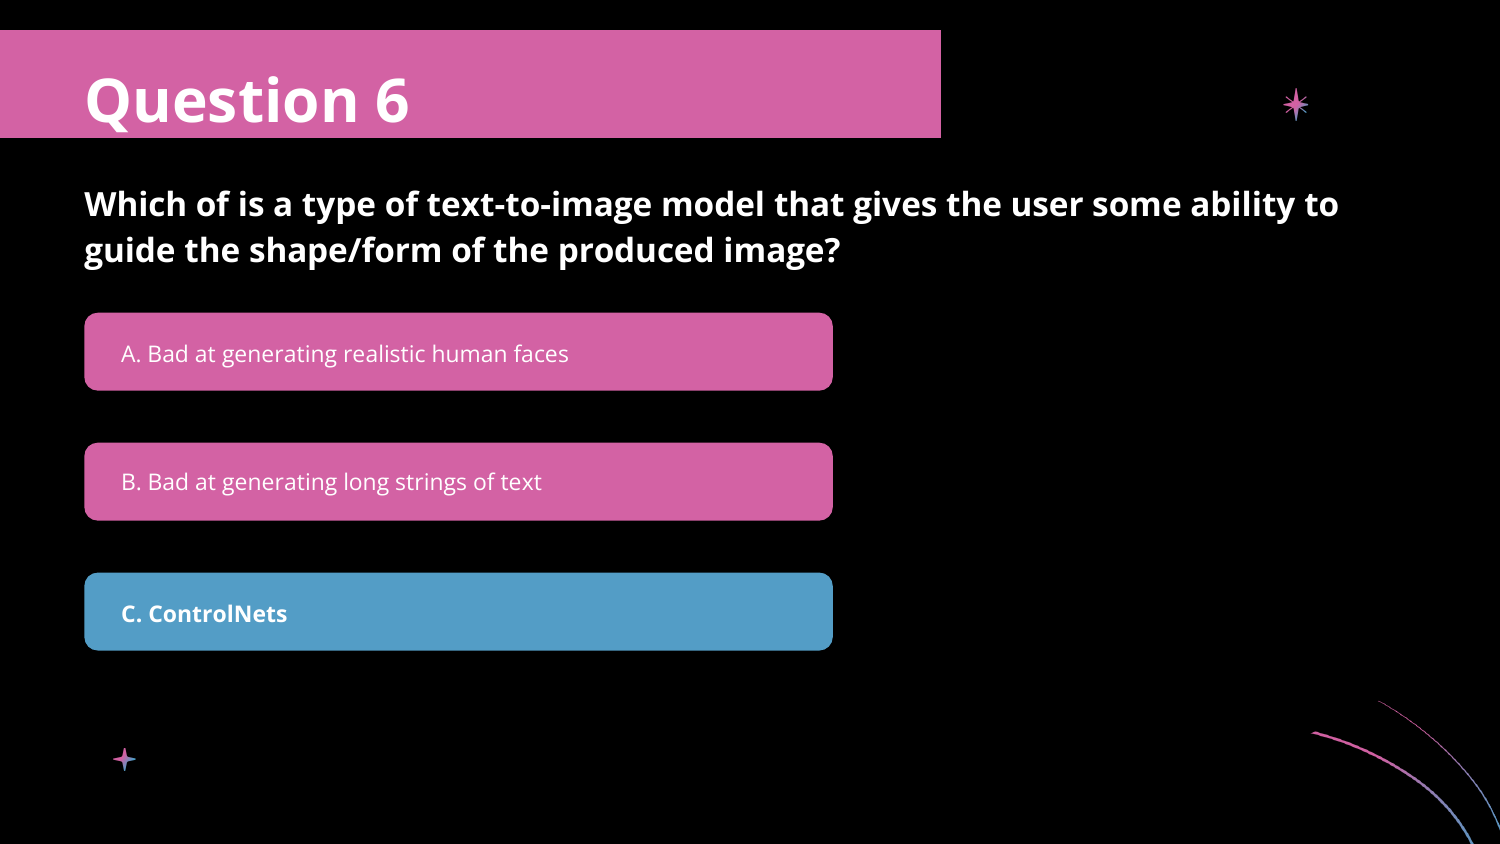

Question 6

Which of is a type of text-to-image model that gives the user some ability to guide the shape/form of the produced image?

A. Bad at generating realistic human faces

B. Bad at generating long strings of text

C. ControlNets